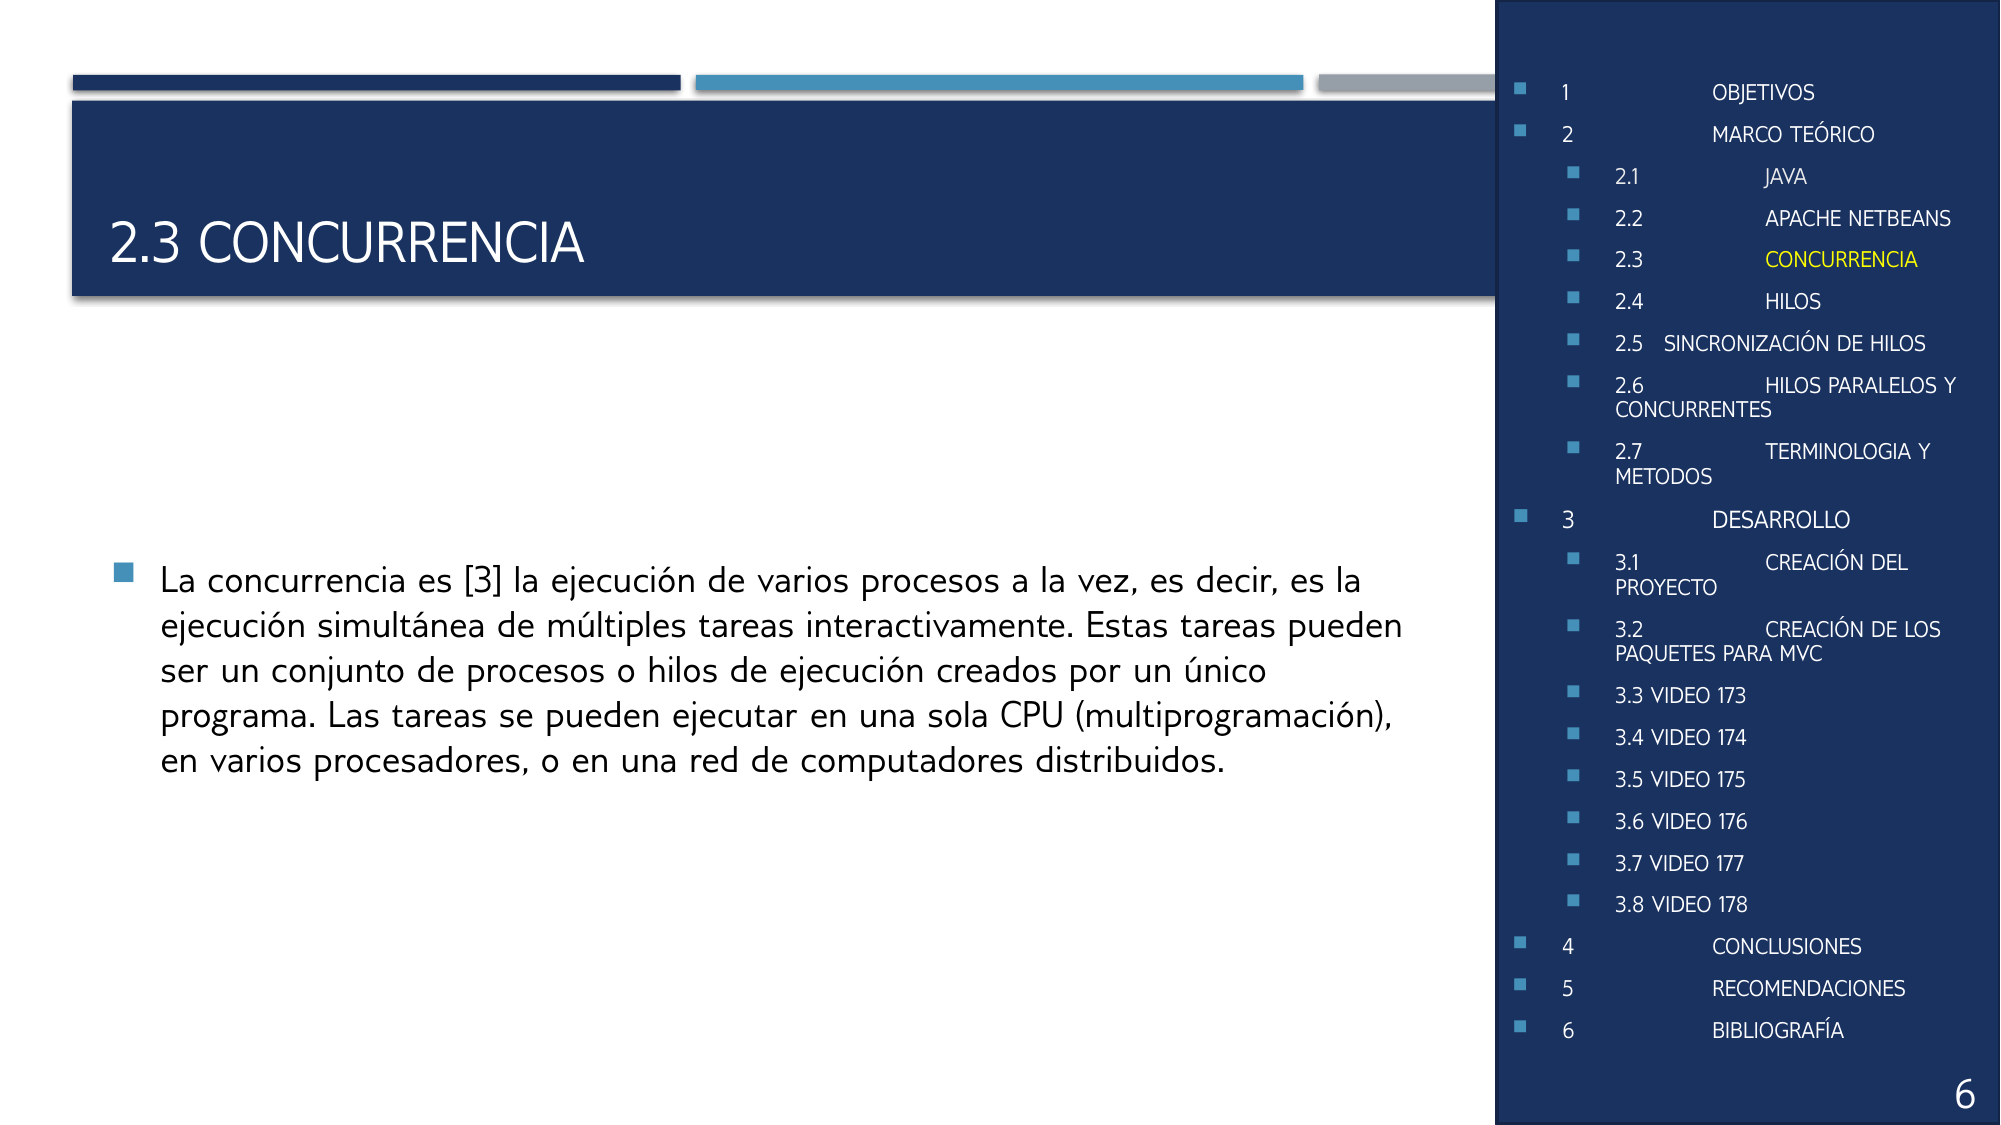

1	OBJETIVOS
2	MARCO TEÓRICO
2.1	JAVA
2.2	APACHE NETBEANS
2.3	CONCURRENCIA
2.4	HILOS
2.5   SINCRONIZACIÓN DE HILOS
2.6	HILOS PARALELOS Y CONCURRENTES
2.7	TERMINOLOGIA Y METODOS
3	DESARROLLO
3.1	CREACIÓN DEL PROYECTO
3.2	CREACIÓN DE LOS PAQUETES PARA MVC
3.3 VIDEO 173
3.4 VIDEO 174
3.5 VIDEO 175
3.6 VIDEO 176
3.7 VIDEO 177
3.8 VIDEO 178
4	CONCLUSIONES
5	RECOMENDACIONES
6	BIBLIOGRAFÍA
6
# 2.3 CONCURRENCIA
La concurrencia es [3] la ejecución de varios procesos a la vez, es decir, es la ejecución simultánea de múltiples tareas interactivamente. Estas tareas pueden ser un conjunto de procesos o hilos de ejecución creados por un único programa. Las tareas se pueden ejecutar en una sola CPU (multiprogramación), en varios procesadores, o en una red de computadores distribuidos.
6
6
5